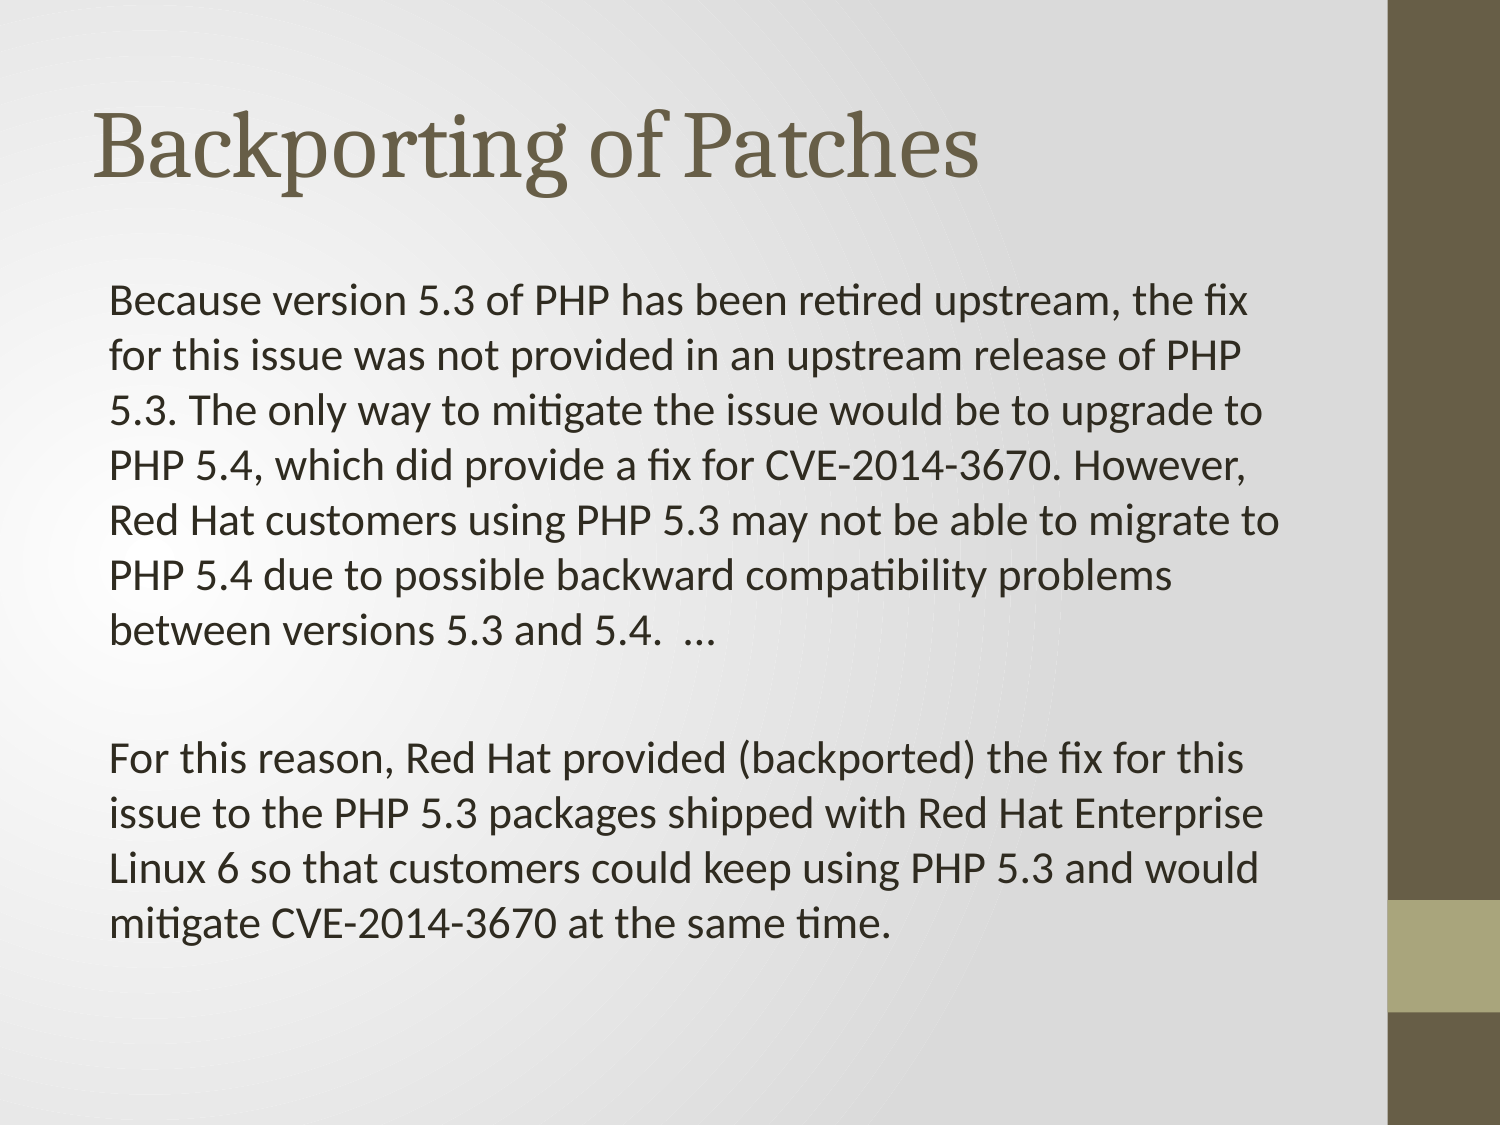

# Backporting of Patches
Because version 5.3 of PHP has been retired upstream, the fix for this issue was not provided in an upstream release of PHP 5.3. The only way to mitigate the issue would be to upgrade to PHP 5.4, which did provide a fix for CVE-2014-3670. However, Red Hat customers using PHP 5.3 may not be able to migrate to PHP 5.4 due to possible backward compatibility problems between versions 5.3 and 5.4.  …

For this reason, Red Hat provided (backported) the fix for this issue to the PHP 5.3 packages shipped with Red Hat Enterprise Linux 6 so that customers could keep using PHP 5.3 and would mitigate CVE-2014-3670 at the same time.